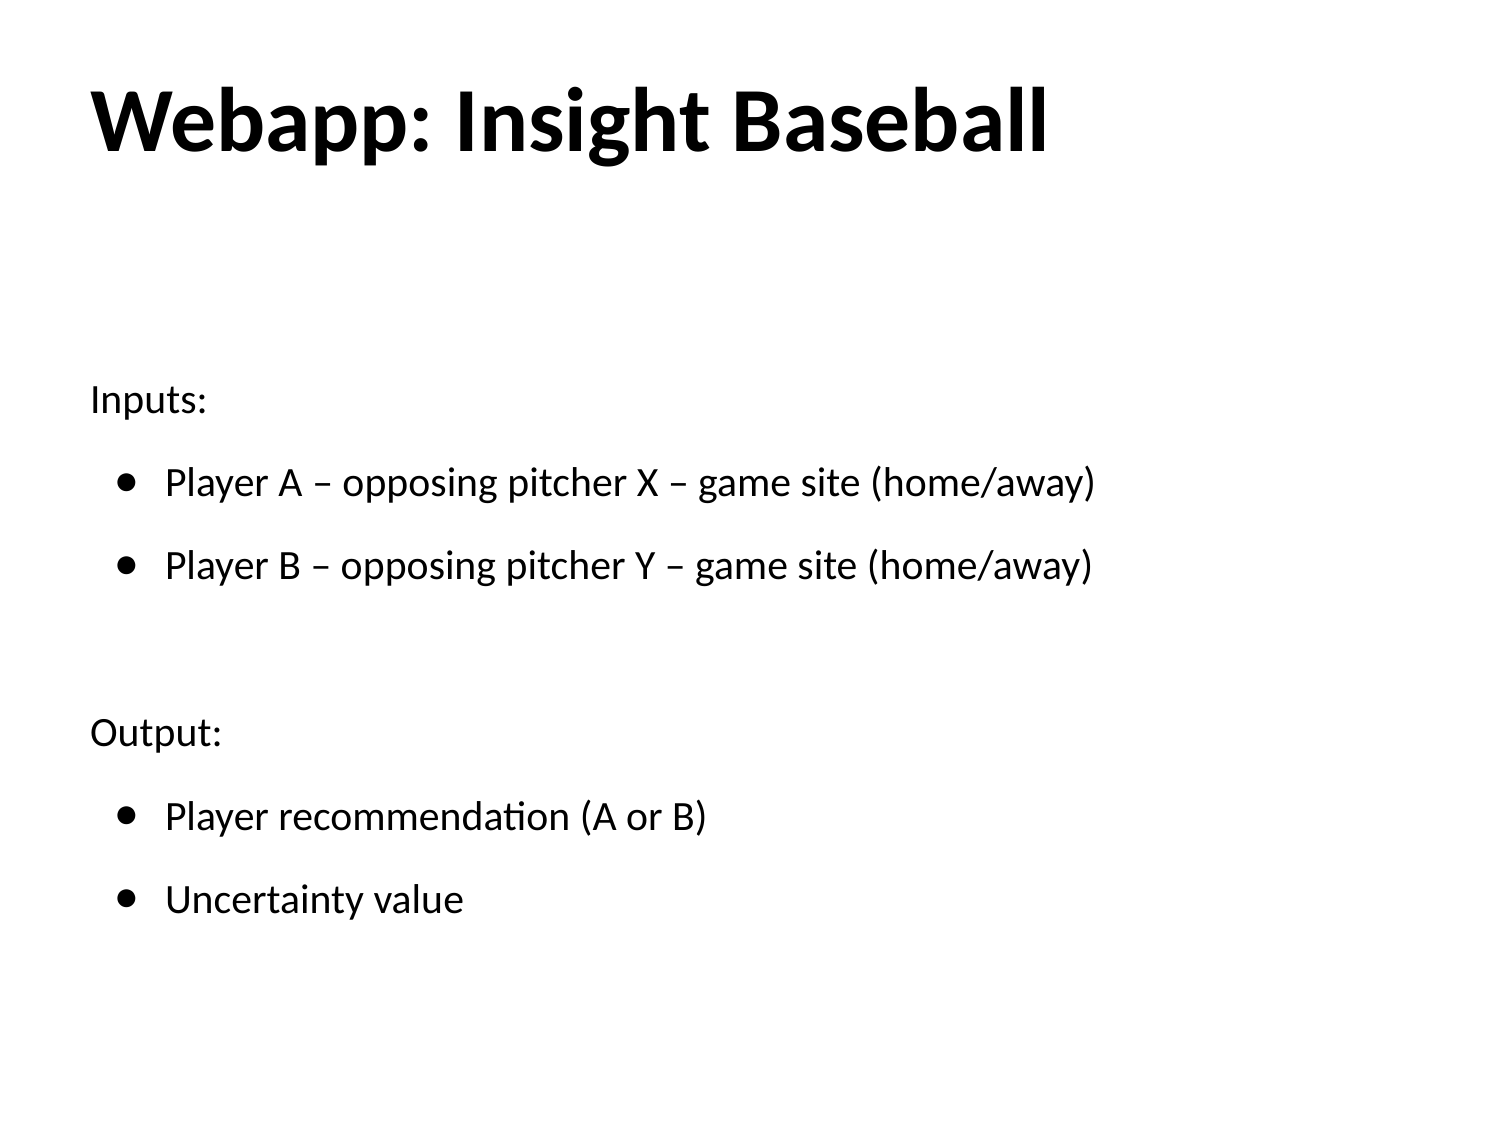

# Webapp: Insight Baseball
Inputs:
Player A – opposing pitcher X – game site (home/away)
Player B – opposing pitcher Y – game site (home/away)

Output:
Player recommendation (A or B)
Uncertainty value